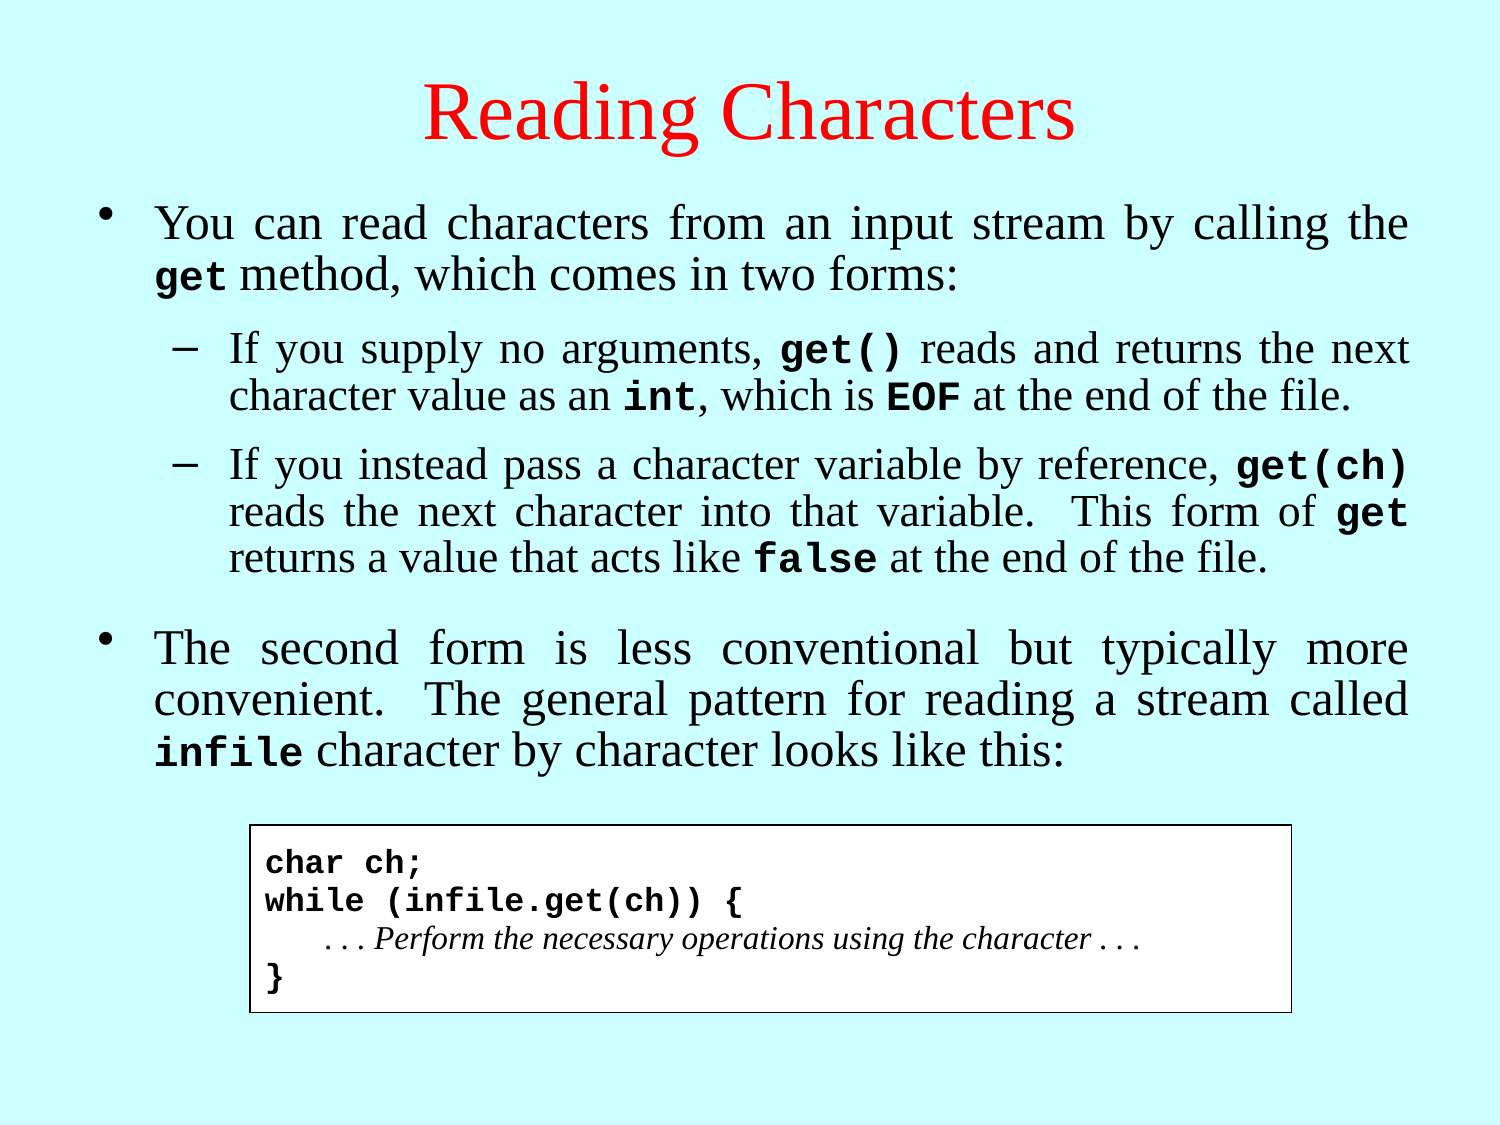

# Reading Characters
You can read characters from an input stream by calling the get method, which comes in two forms:
If you supply no arguments, get() reads and returns the next character value as an int, which is EOF at the end of the file.
If you instead pass a character variable by reference, get(ch) reads the next character into that variable.  This form of get returns a value that acts like false at the end of the file.

The second form is less conventional but typically more convenient.  The general pattern for reading a stream called infile character by character looks like this:
char ch;
while (infile.get(ch)) {
   . . . Perform the necessary operations using the character . . .
}